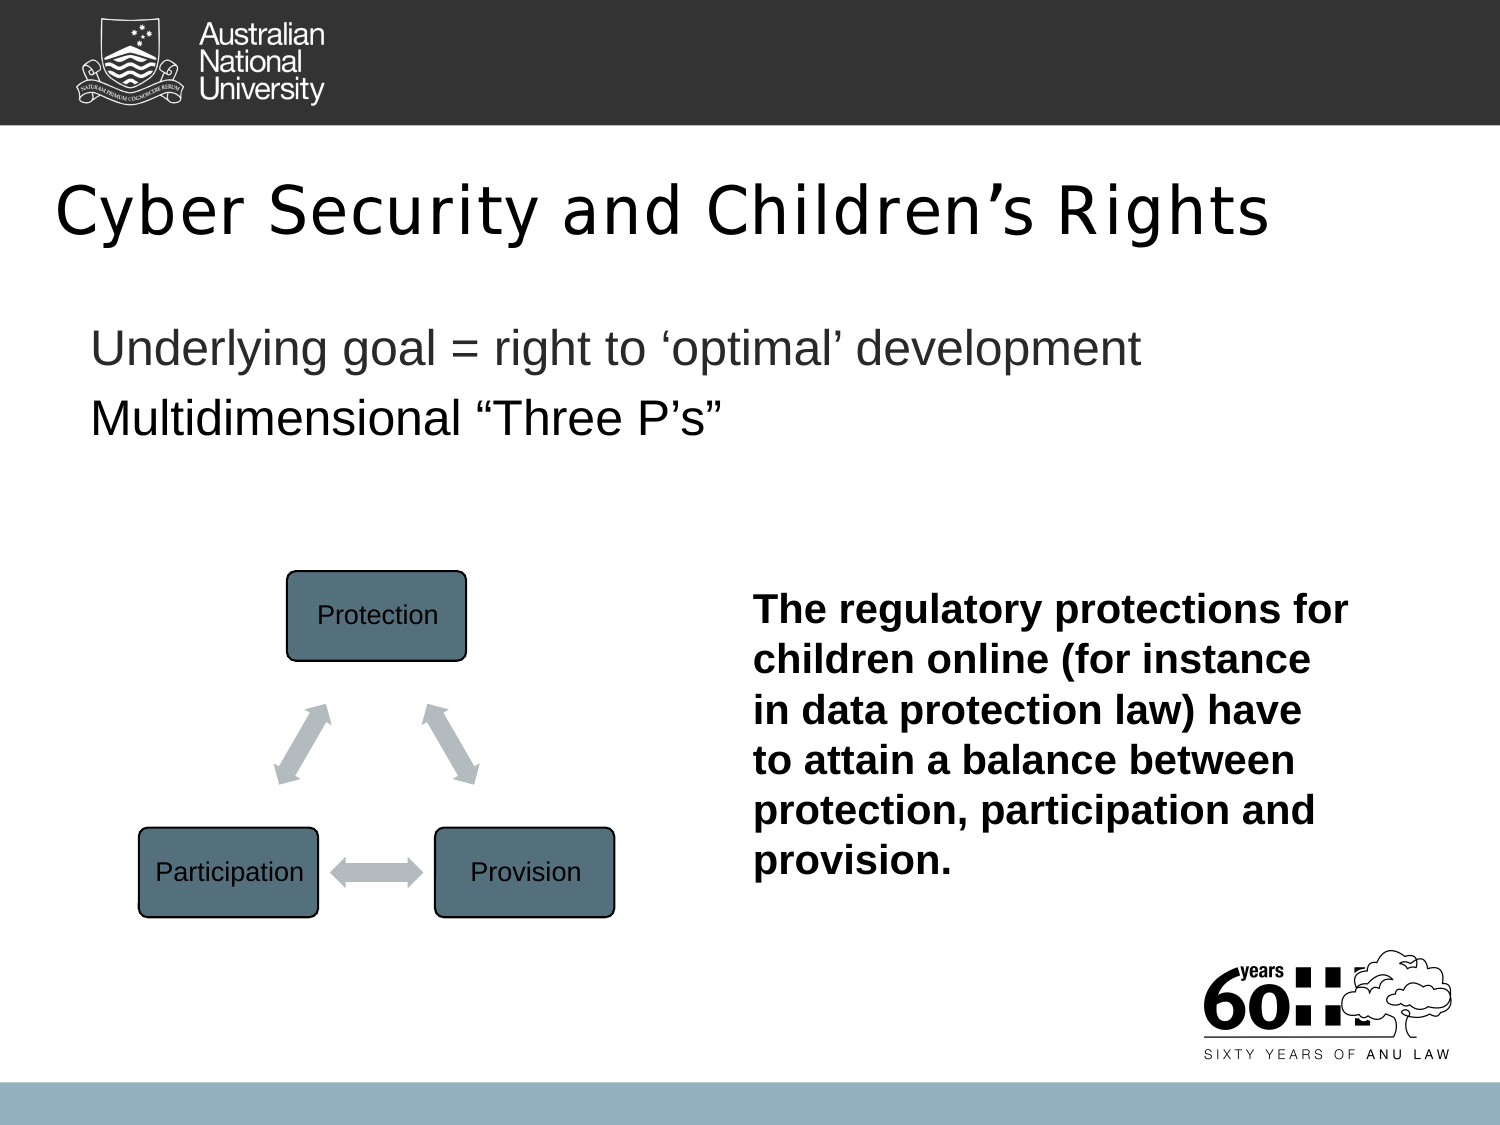

Cyber Security and Children’s Rights

Underlying goal = right to ‘optimal’ development
Multidimensional “Three P’s”

The regulatory protections for children online (for instance in data protection law) have to attain a balance between protection, participation and provision.
Protection

Provision

Participation